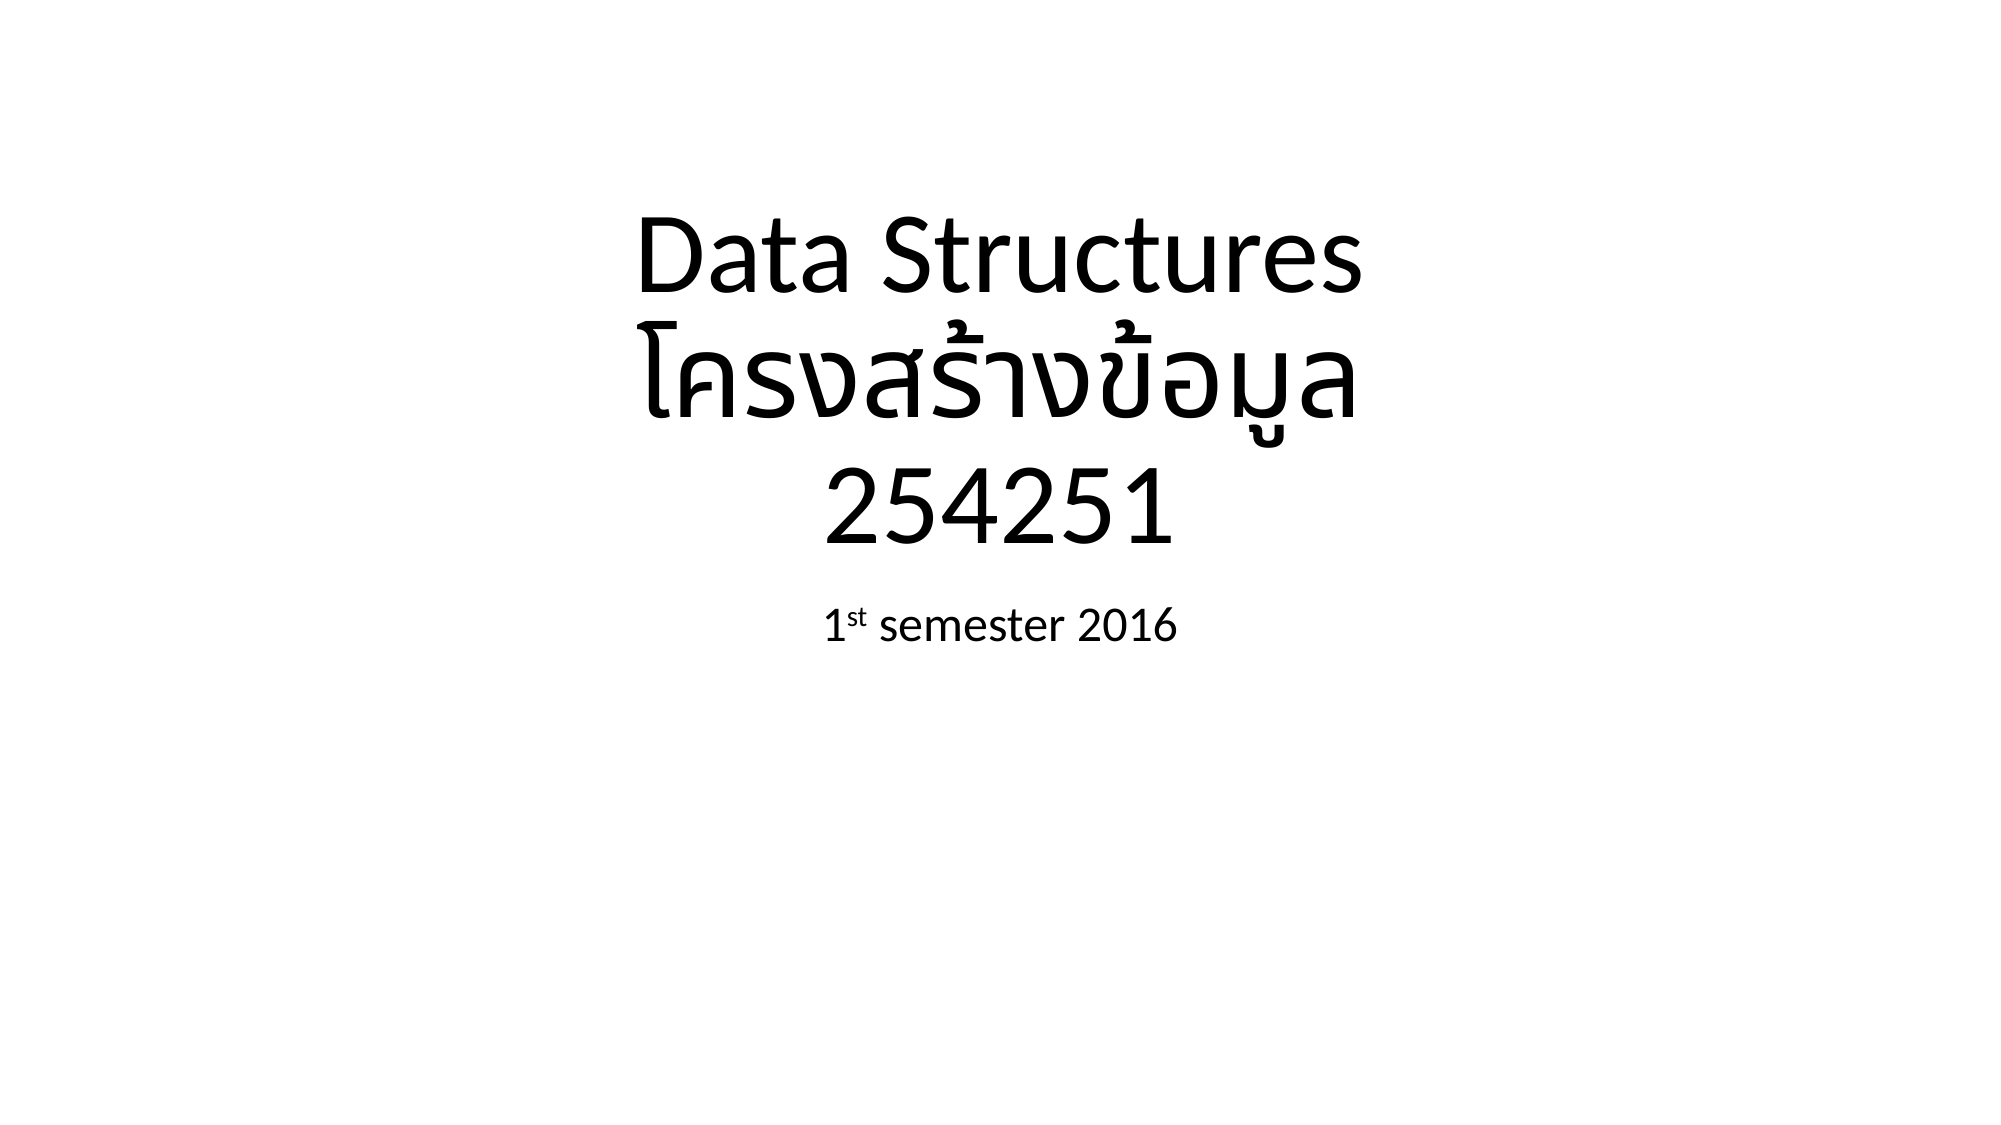

# Data Structures โครงสร้างข้อมูล 254251
1st semester 2016